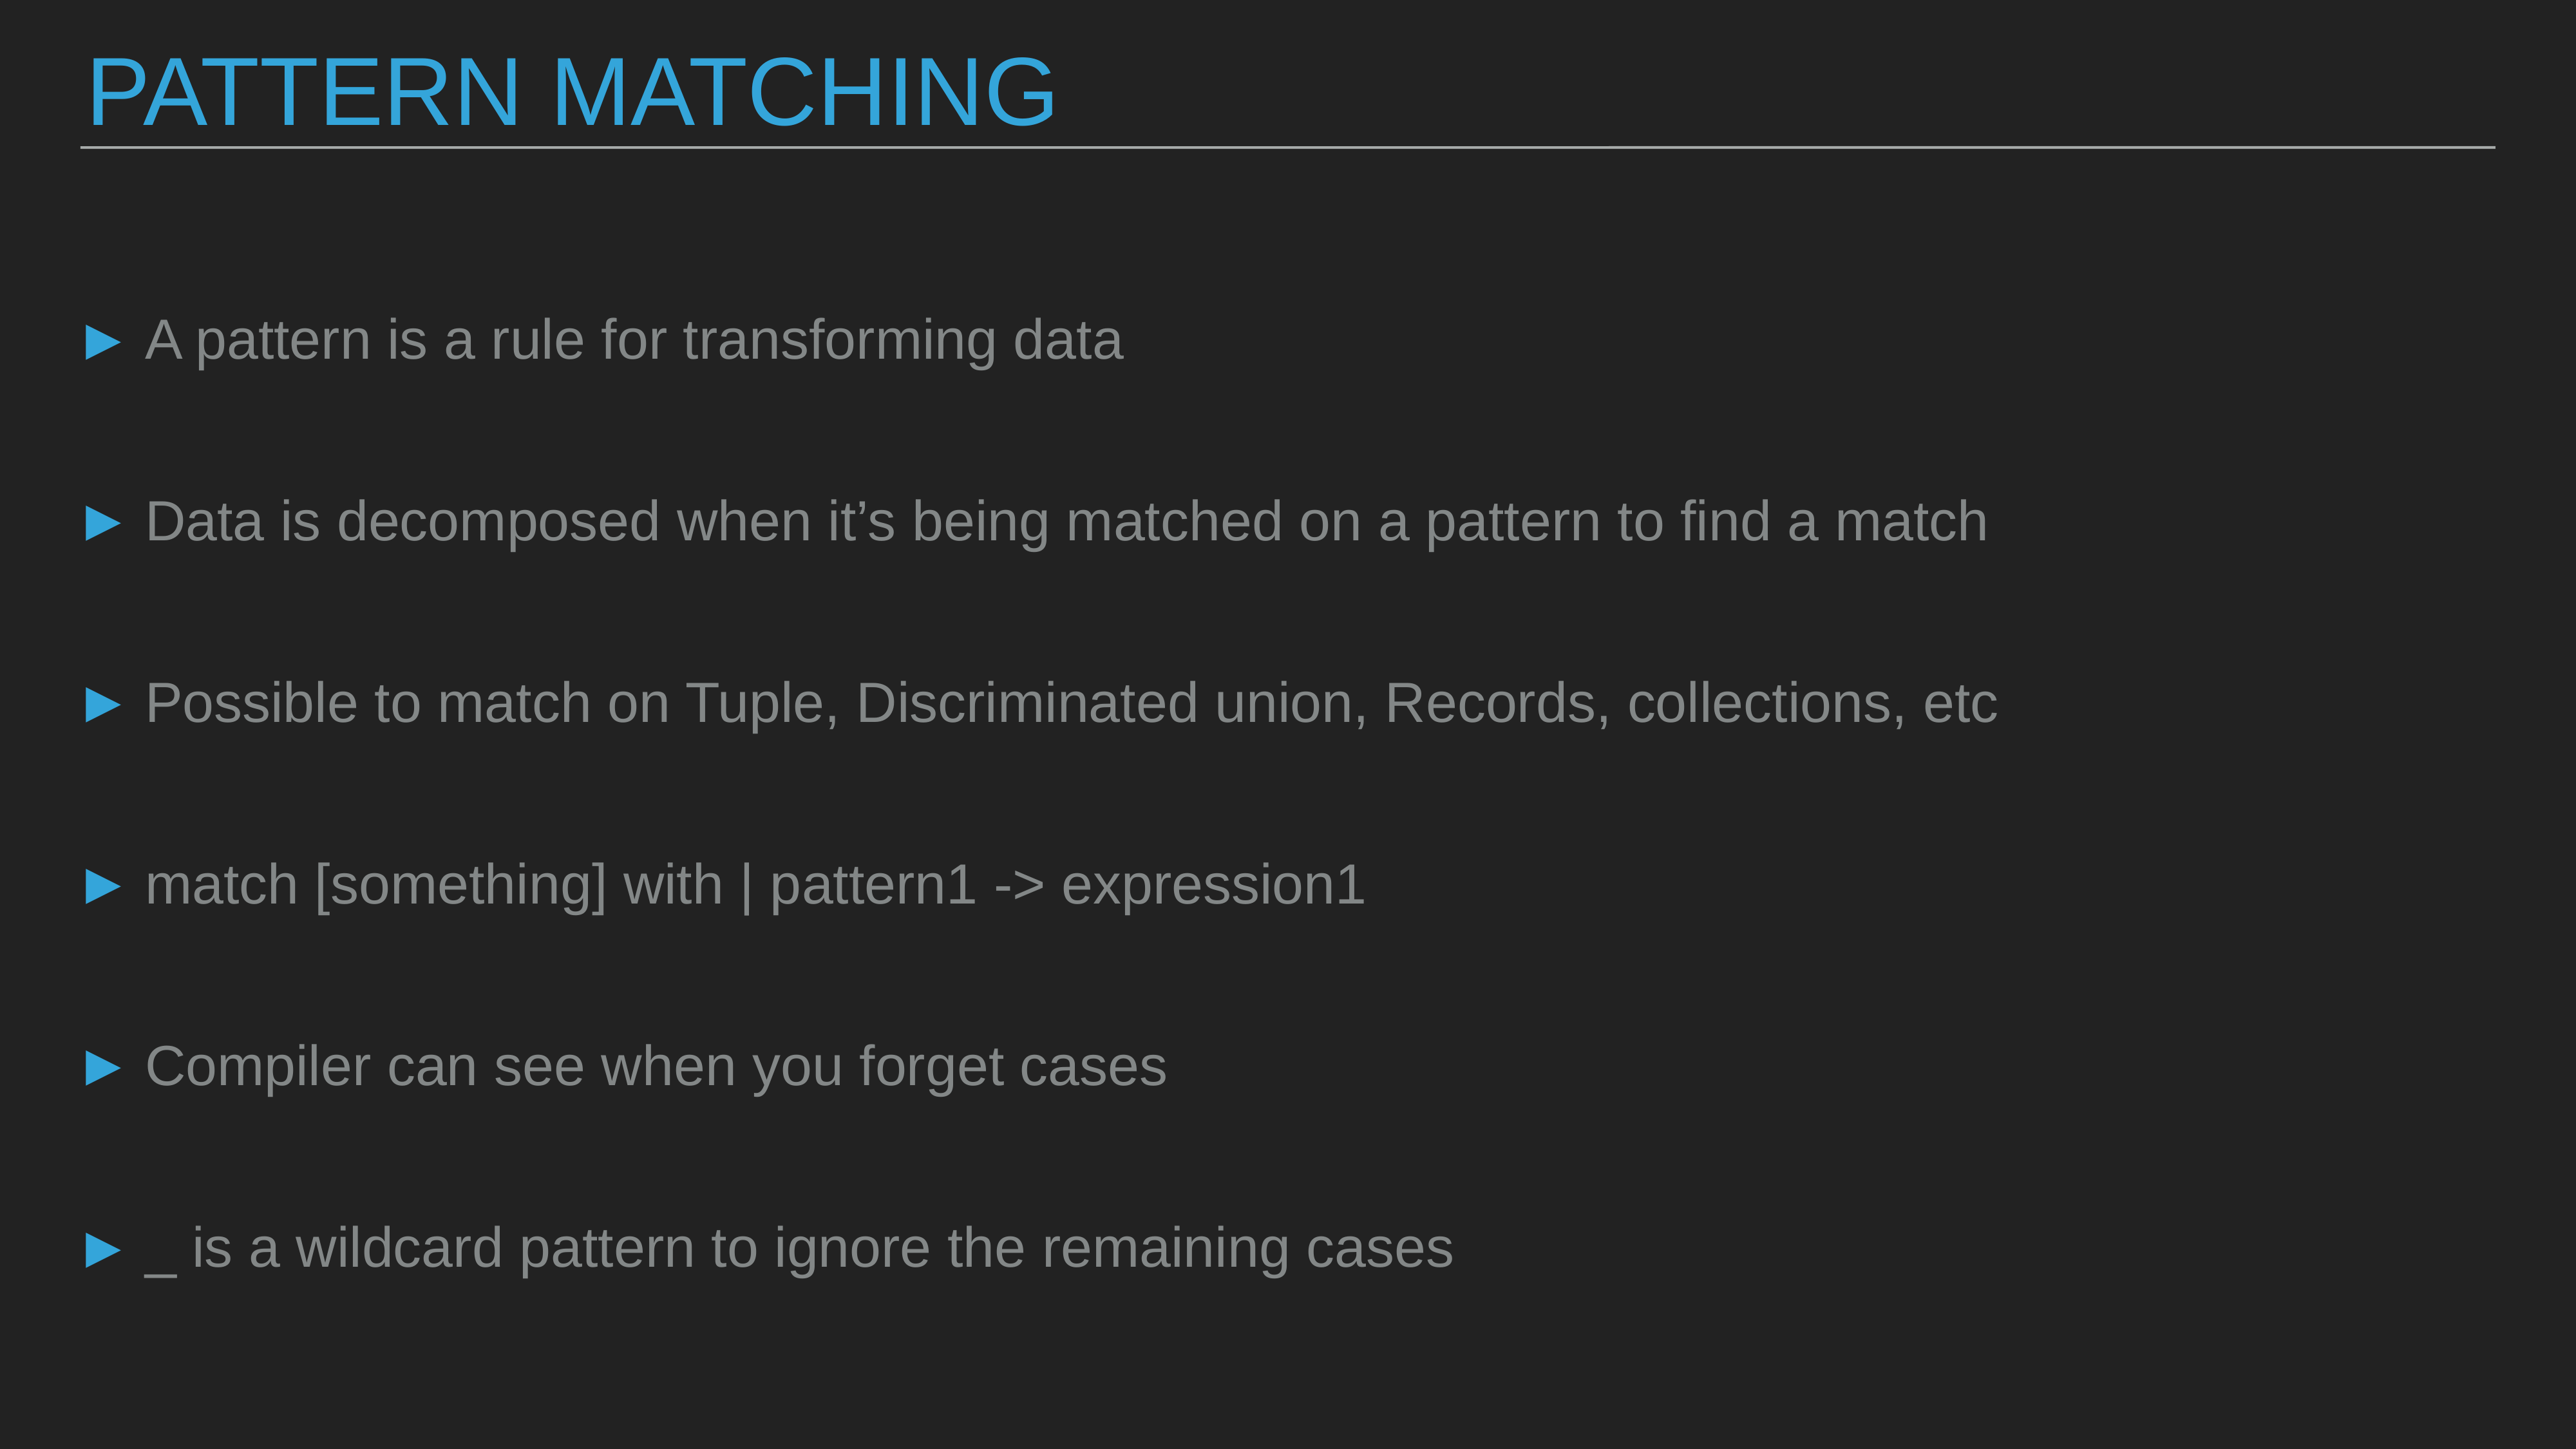

Pattern matching
A pattern is a rule for transforming data
Data is decomposed when it’s being matched on a pattern to find a match
Possible to match on Tuple, Discriminated union, Records, collections, etc
match [something] with | pattern1 -> expression1
Compiler can see when you forget cases
_ is a wildcard pattern to ignore the remaining cases